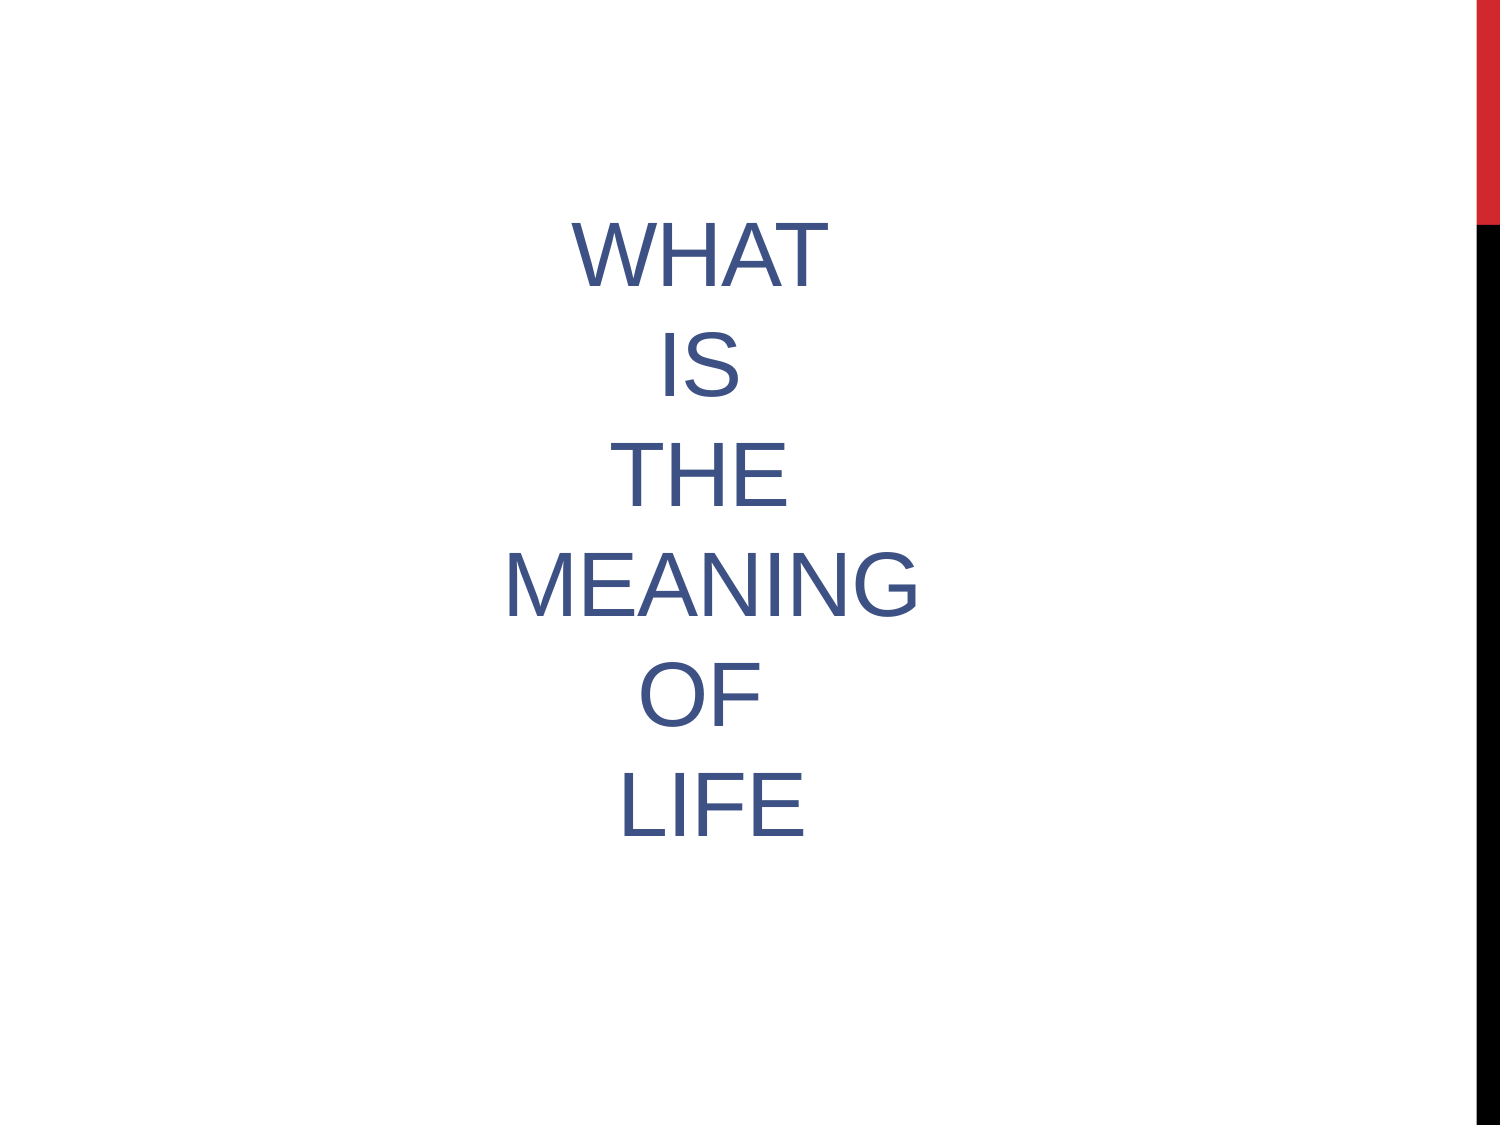

# What is the meaning of life